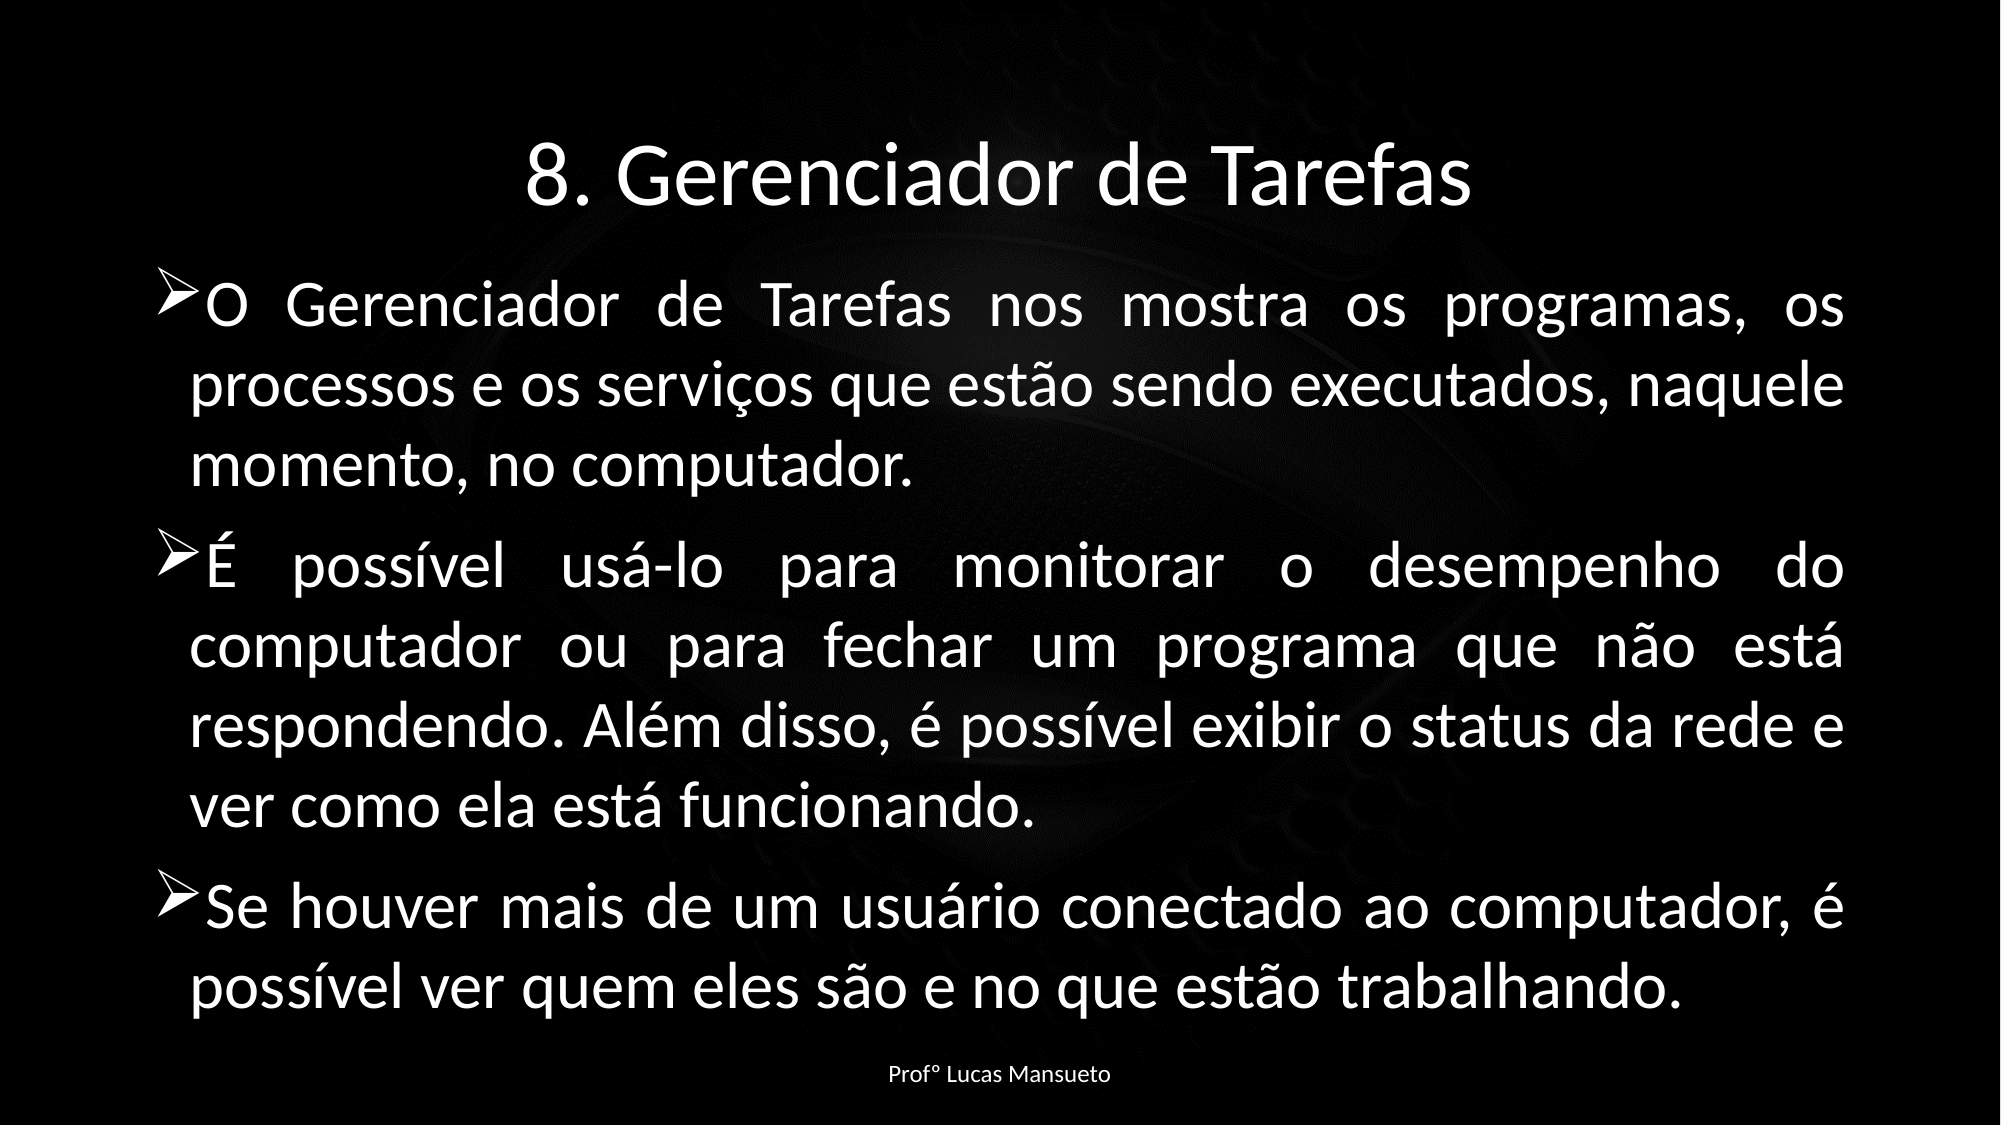

8. Gerenciador de Tarefas
O Gerenciador de Tarefas nos mostra os programas, os processos e os serviços que estão sendo executados, naquele momento, no computador.
É possível usá-lo para monitorar o desempenho do computador ou para fechar um programa que não está respondendo. Além disso, é possível exibir o status da rede e ver como ela está funcionando.
Se houver mais de um usuário conectado ao computador, é possível ver quem eles são e no que estão trabalhando.

Profº Lucas Mansueto